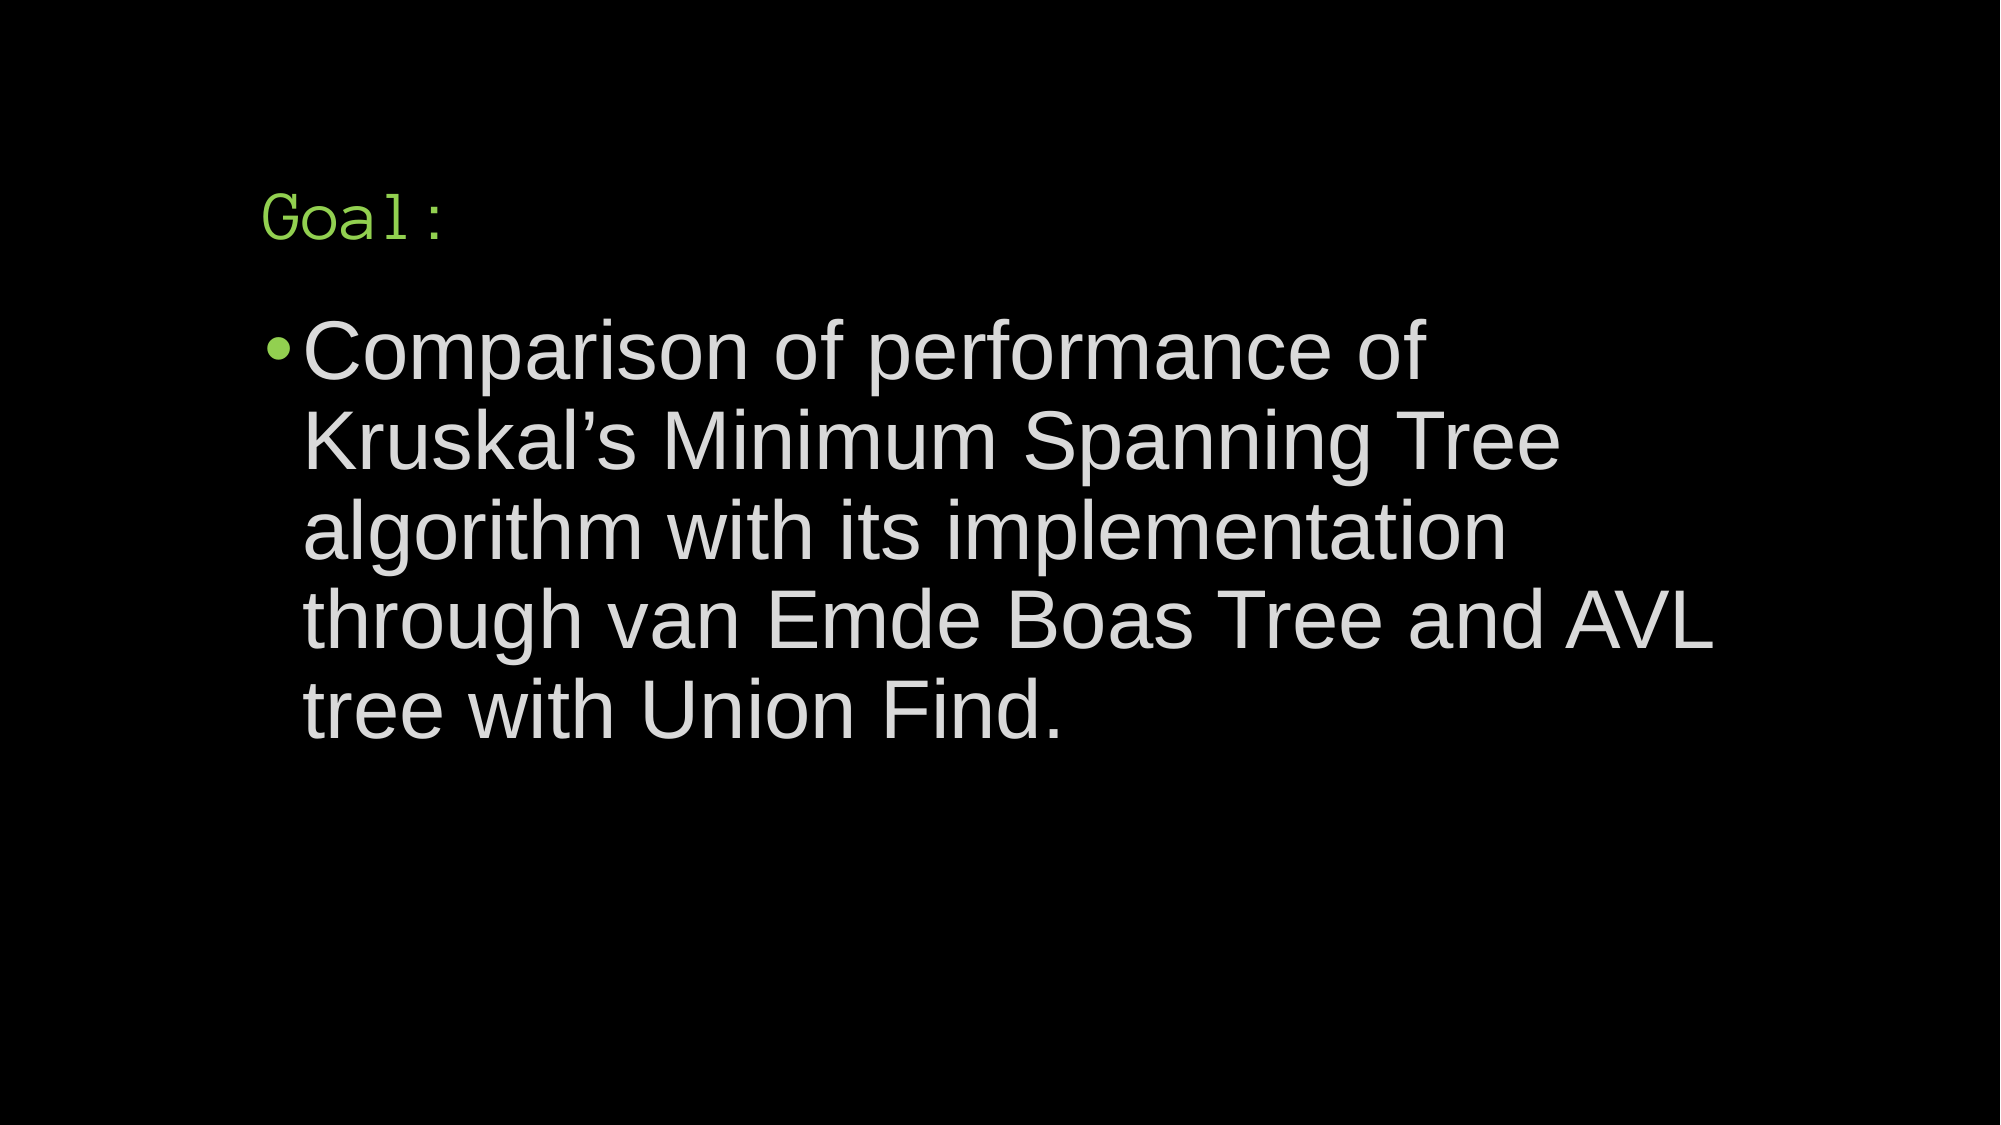

# Goal:
Comparison of performance of Kruskal’s Minimum Spanning Tree algorithm with its implementation through van Emde Boas Tree and AVL tree with Union Find.